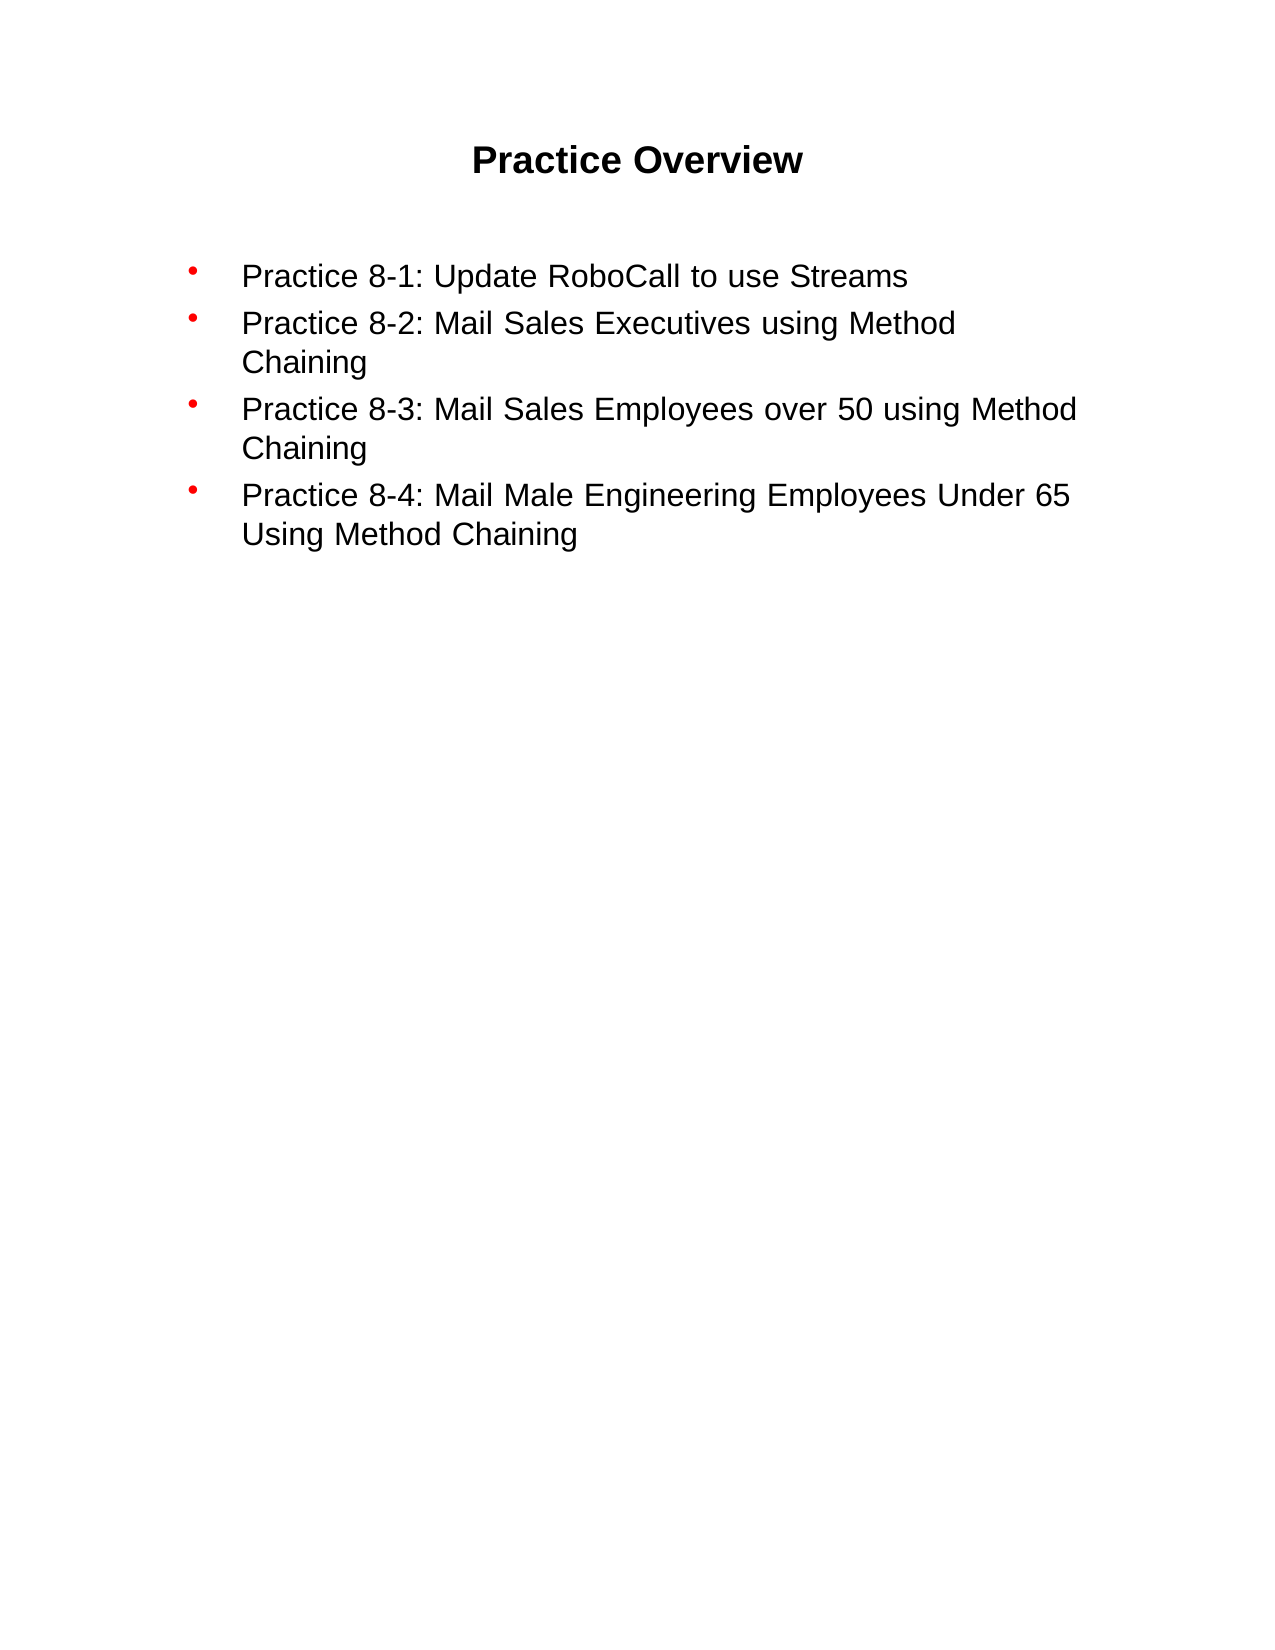

Practice Overview

Practice 8-1: Update RoboCall to use Streams
Practice 8-2: Mail Sales Executives using Method Chaining
Practice 8-3: Mail Sales Employees over 50 using Method Chaining
Practice 8-4: Mail Male Engineering Employees Under 65 Using Method Chaining